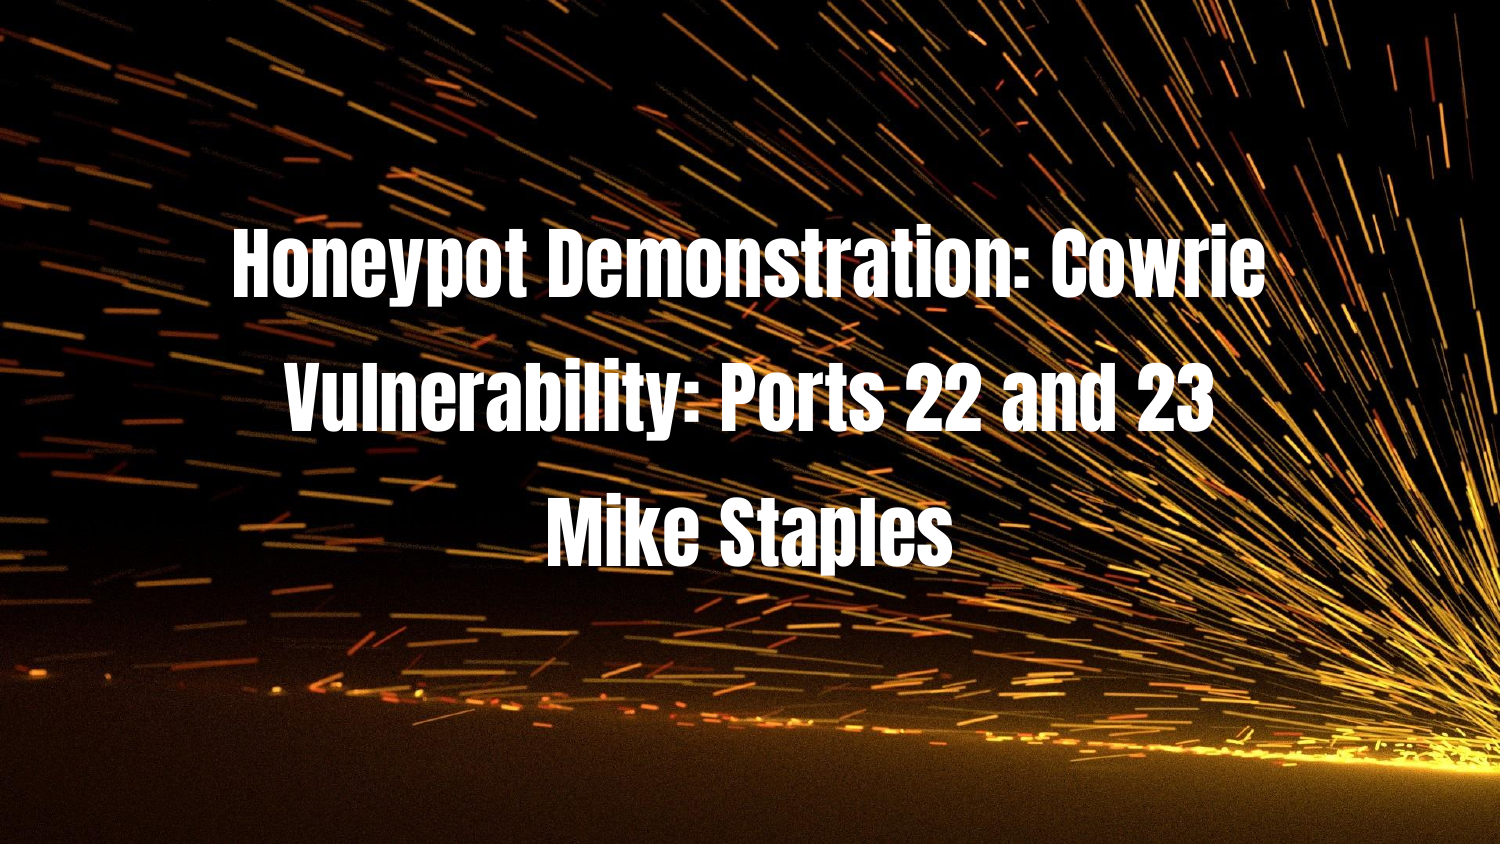

Honeypot Demonstration: Cowrie
Vulnerability: Ports 22 and 23
Mike Staples